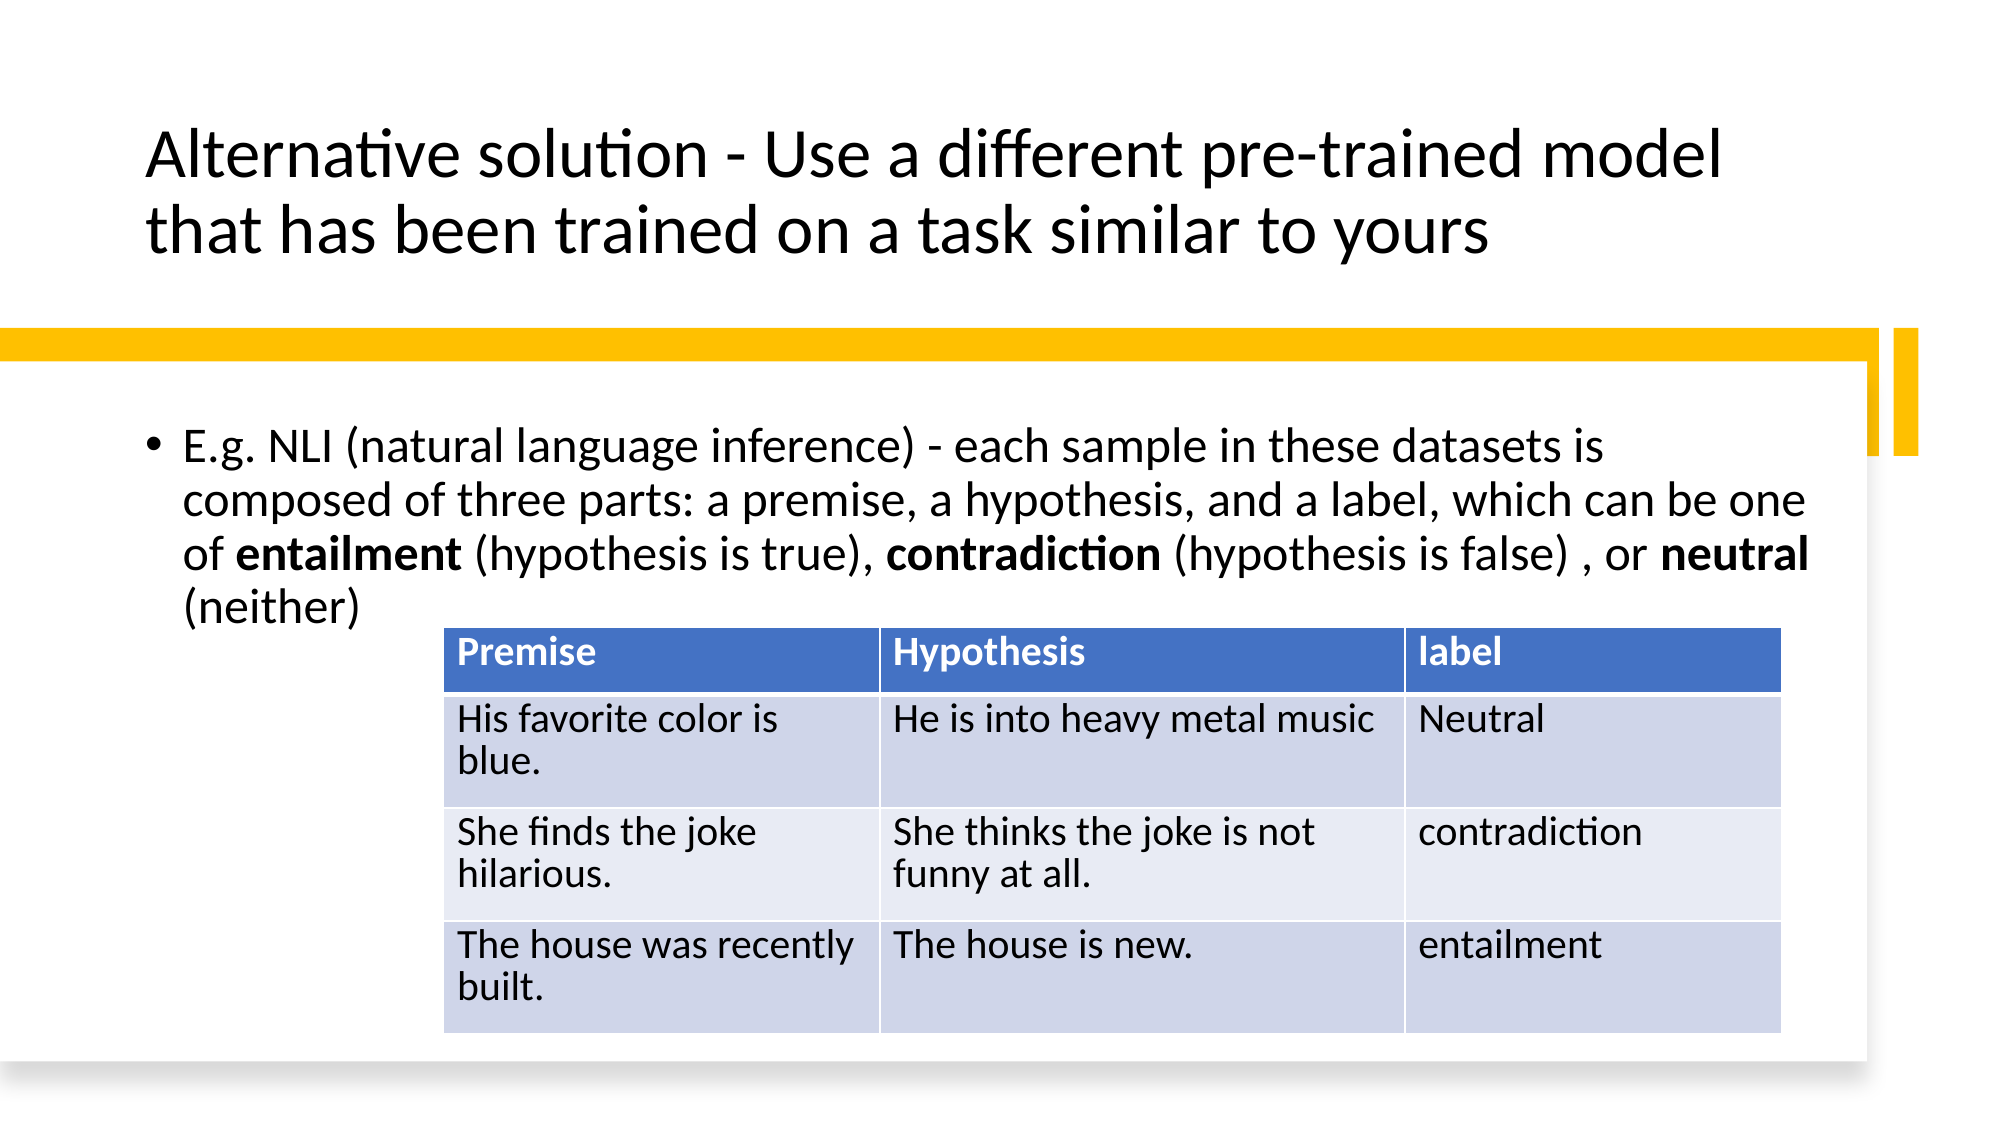

# Alternative solution - Use a different pre-trained model that has been trained on a task similar to yours

E.g. NLI (natural language inference) - each sample in these datasets is composed of three parts: a premise, a hypothesis, and a label, which can be one of entailment (hypothesis is true), contradiction (hypothesis is false) , or neutral (neither)
| Premise | Hypothesis | label |
| --- | --- | --- |
| His favorite color is blue. | He is into heavy metal music | Neutral |
| She finds the joke hilarious. | She thinks the joke is not funny at all. | contradiction |
| The house was recently built. | The house is new. | entailment |